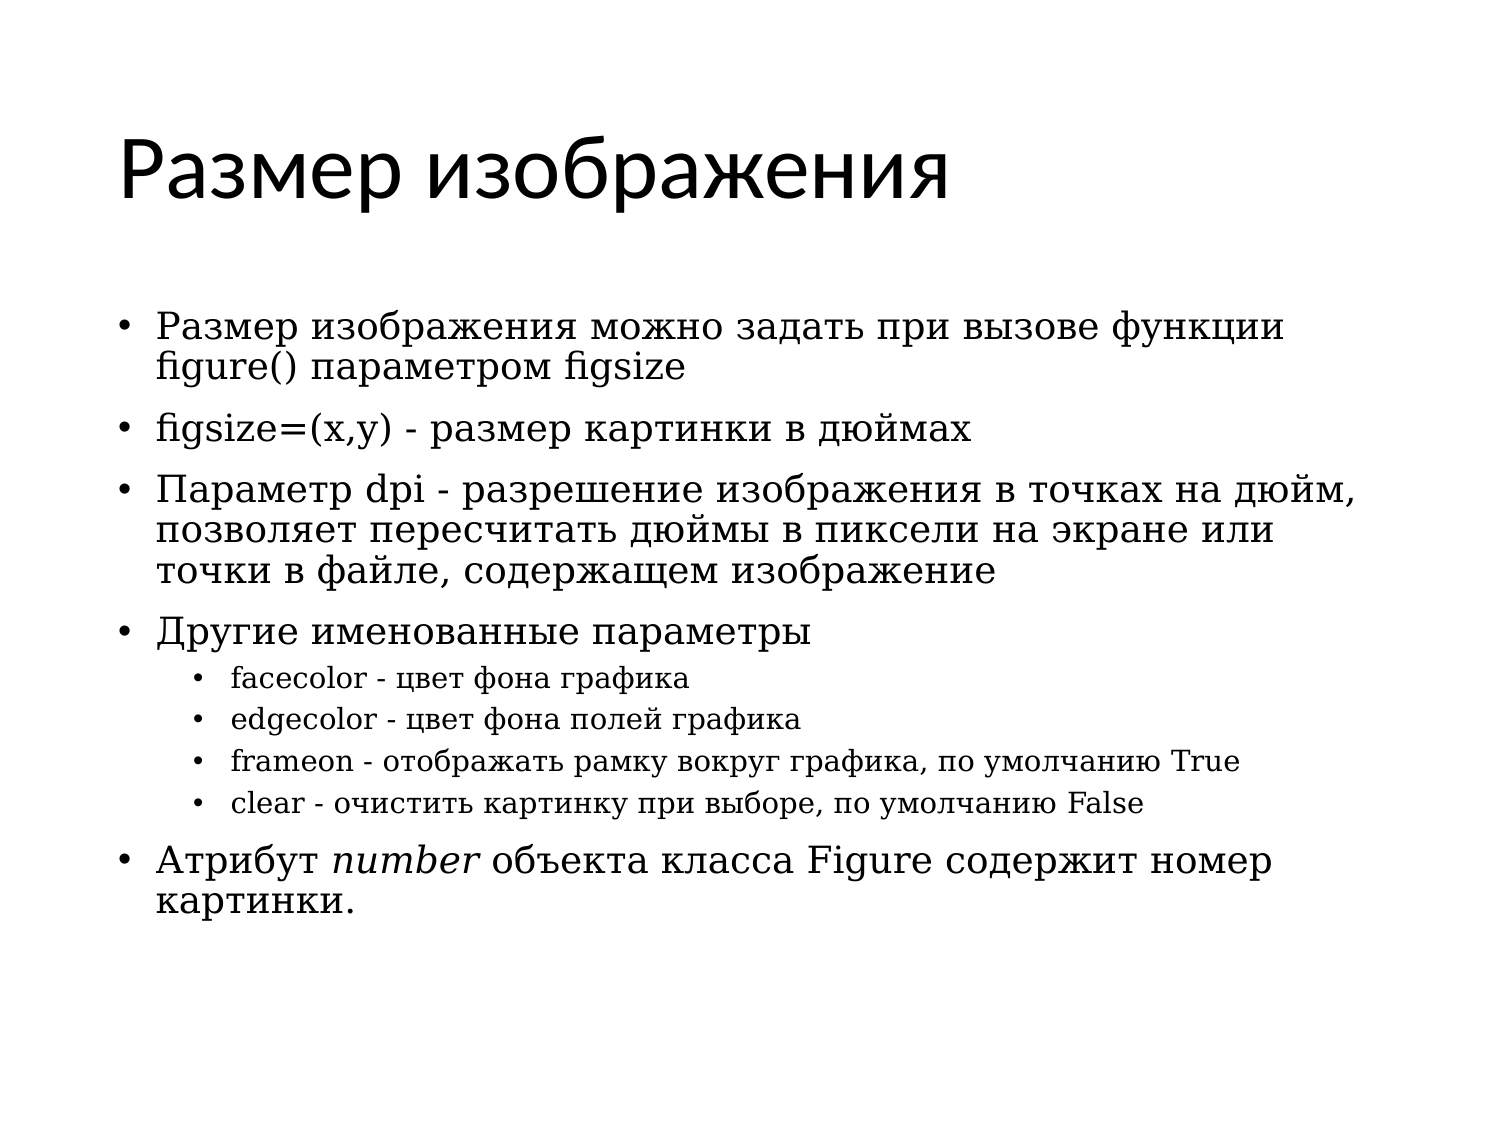

# Размер изображения
Размер изображения можно задать при вызове функции figure() параметром figsize
figsize=(x,y) - размер картинки в дюймах
Параметр dpi - разрешение изображения в точках на дюйм, позволяет пересчитать дюймы в пиксели на экране или точки в файле, содержащем изображение
Другие именованные параметры
facecolor - цвет фона графика
edgecolor - цвет фона полей графика
frameon - отображать рамку вокруг графика, по умолчанию True
clear - очистить картинку при выборе, по умолчанию False
Атрибут number объекта класса Figure содержит номер картинки.